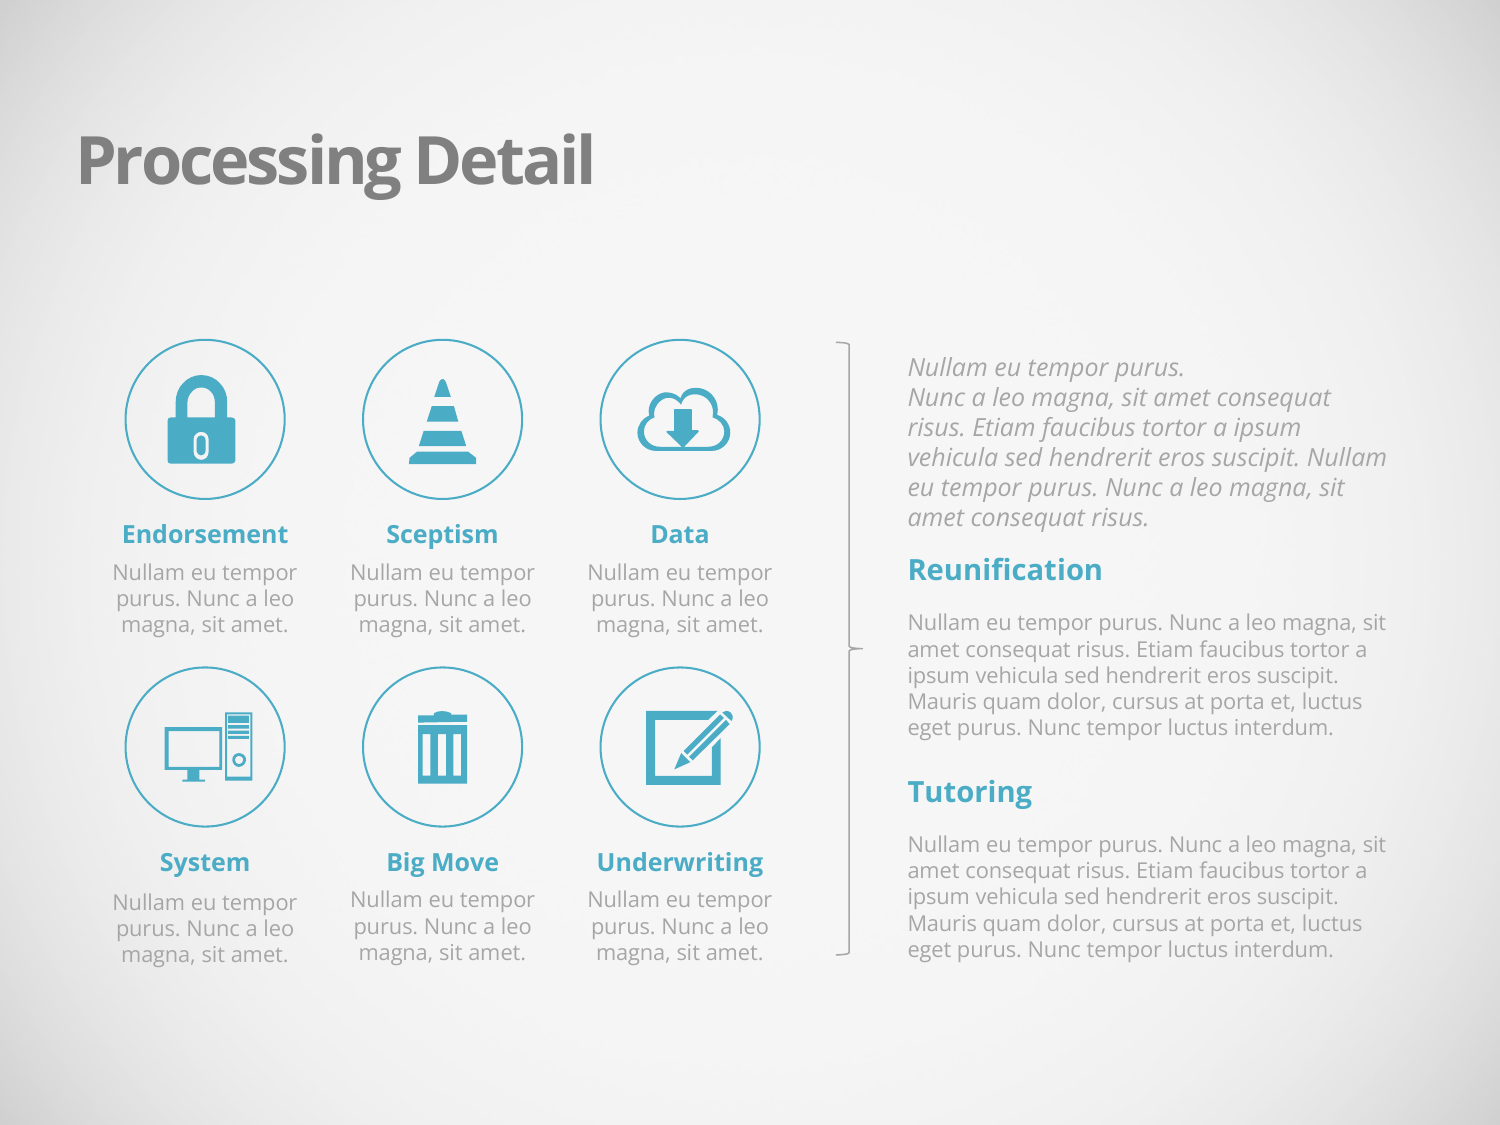

Processing Detail

Nullam eu tempor purus.
Nunc a leo magna, sit amet consequat risus. Etiam faucibus tortor a ipsum vehicula sed hendrerit eros suscipit. Nullam eu tempor purus. Nunc a leo magna, sit amet consequat risus.

Endorsement

Nullam eu tempor purus. Nunc a leo magna, sit amet.
Sceptism

Nullam eu tempor purus. Nunc a leo magna, sit amet.
Data

Nullam eu tempor purus. Nunc a leo magna, sit amet.
Reunification

Nullam eu tempor purus. Nunc a leo magna, sit amet consequat risus. Etiam faucibus tortor a ipsum vehicula sed hendrerit eros suscipit. Mauris quam dolor, cursus at porta et, luctus eget purus. Nunc tempor luctus interdum.

Tutoring

Nullam eu tempor purus. Nunc a leo magna, sit amet consequat risus. Etiam faucibus tortor a ipsum vehicula sed hendrerit eros suscipit. Mauris quam dolor, cursus at porta et, luctus eget purus. Nunc tempor luctus interdum.
System

Nullam eu tempor purus. Nunc a leo magna, sit amet.
Big Move

Nullam eu tempor purus. Nunc a leo magna, sit amet.
Underwriting

Nullam eu tempor purus. Nunc a leo magna, sit amet.